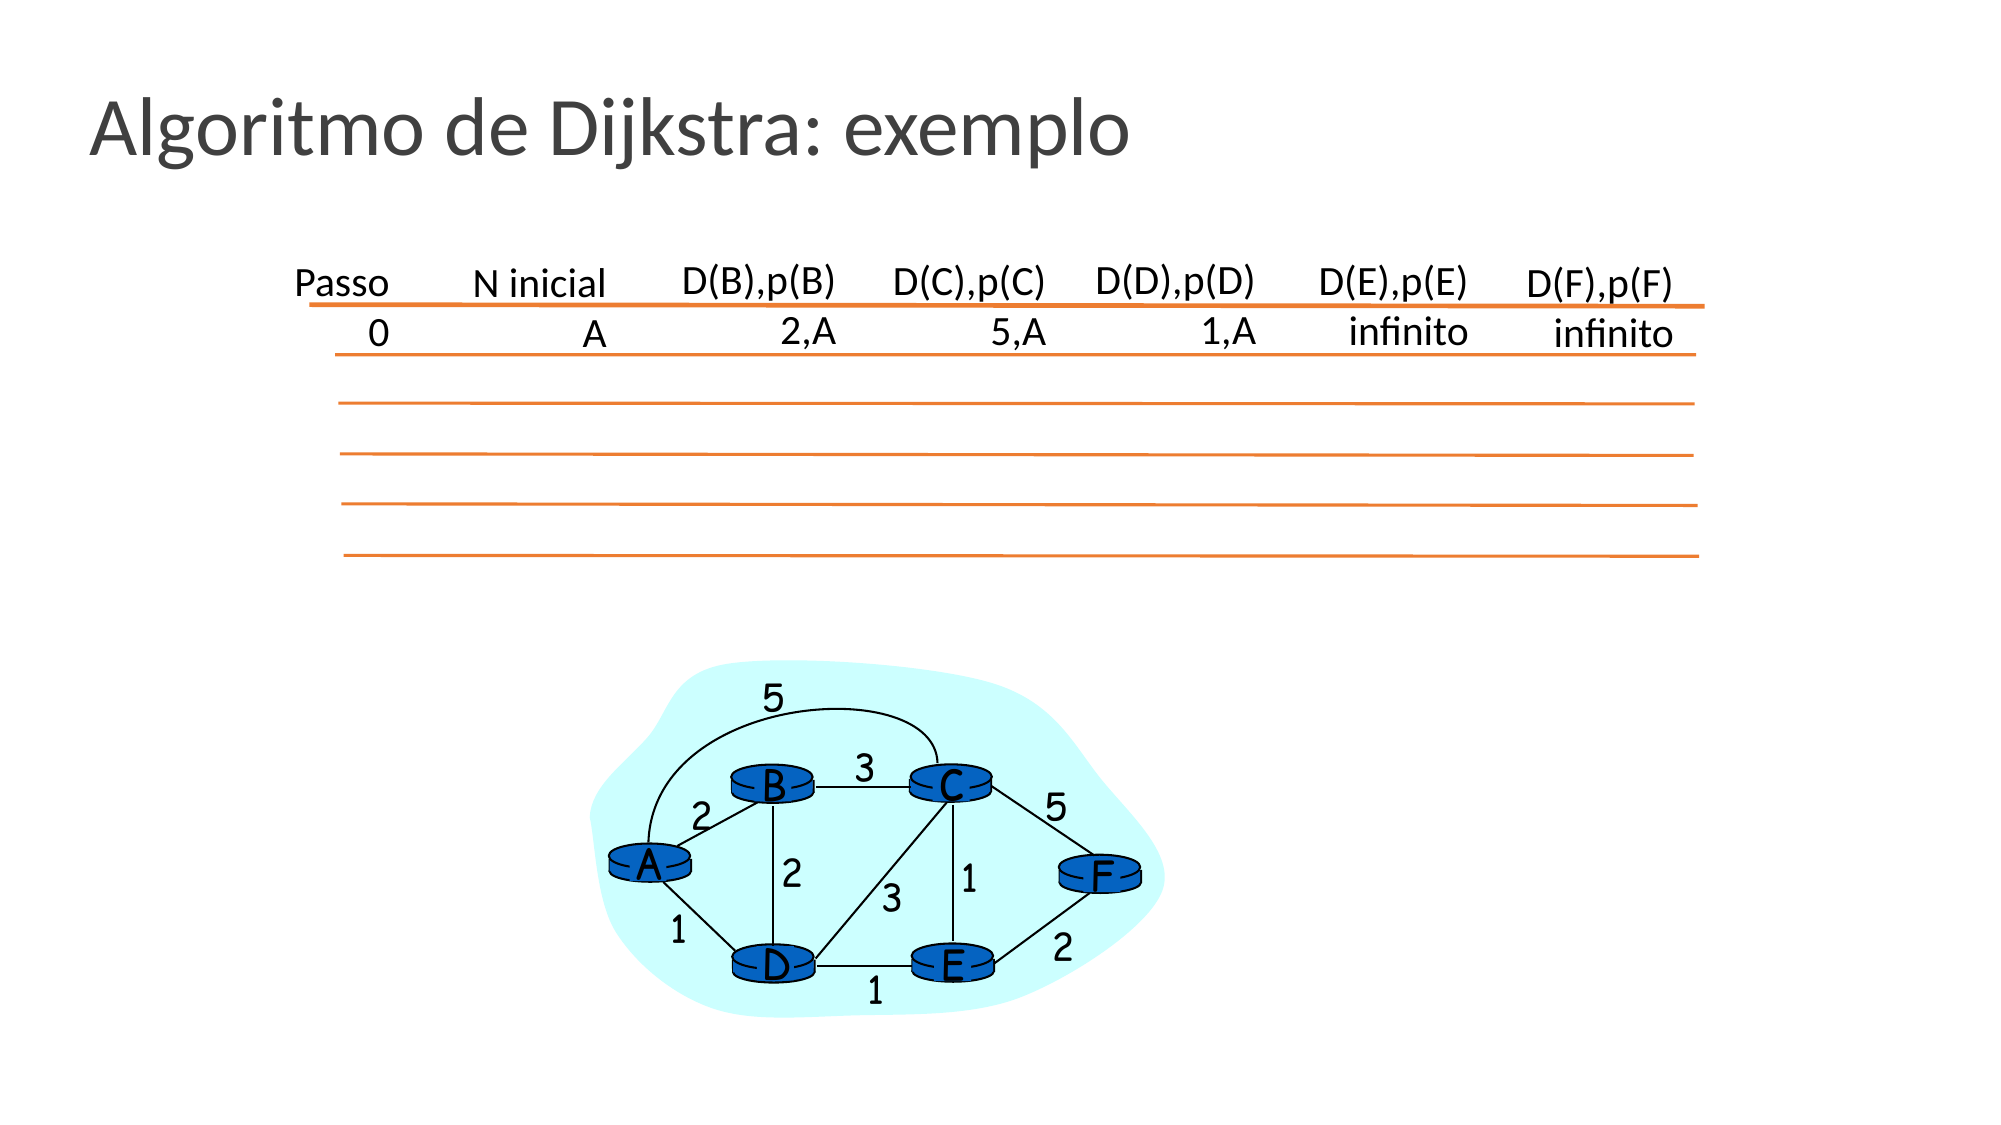

# Algoritmo de Dijkstra: exemplo
D(B),p(B)
2,A
D(D),p(D)
1,A
D(C),p(C)
5,A
D(E),p(E)
infinito
Passo
0
D(F),p(F)
infinito
N inicial
A

5

3
B

C

5

2

A

2
F

1

3

1
2
D

E

1

23